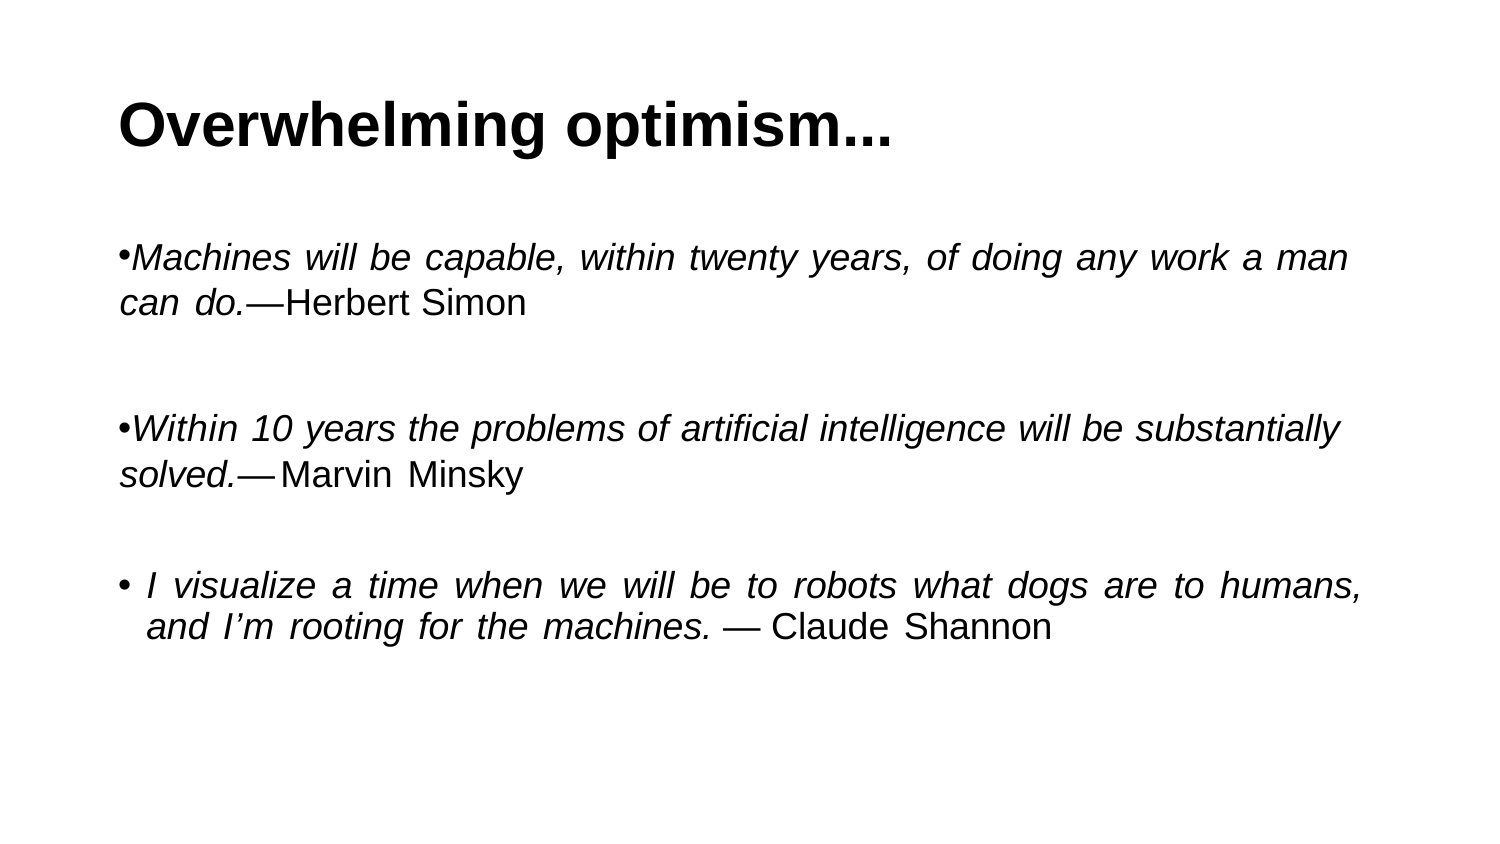

# Overwhelming optimism...
Machines will be capable, within twenty years, of doing any work a man can do.	—Herbert Simon

Within 10 years the problems of artificial intelligence will be substantially solved.	—Marvin Minsky

I visualize a time when we will be to robots what dogs are to humans, and I’m rooting for the machines. — Claude Shannon